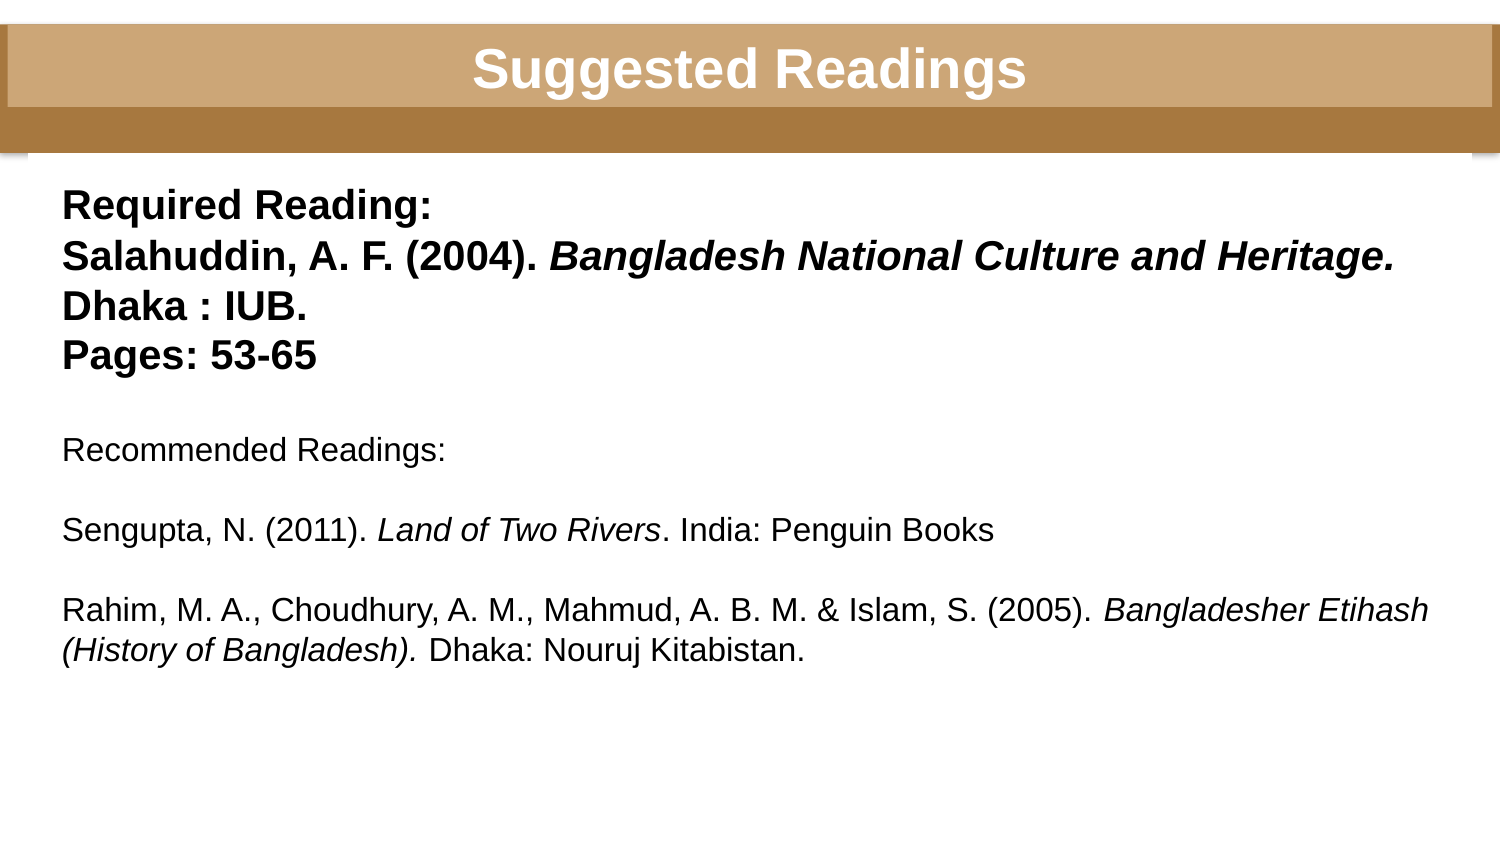

Suggested Readings

Required Reading:
Salahuddin, A. F. (2004). Bangladesh National Culture and Heritage. Dhaka : IUB.
Pages: 53-65

Recommended Readings:

Sengupta, N. (2011). Land of Two Rivers. India: Penguin Books

Rahim, M. A., Choudhury, A. M., Mahmud, A. B. M. & Islam, S. (2005). Bangladesher Etihash (History of Bangladesh). Dhaka: Nouruj Kitabistan.
21